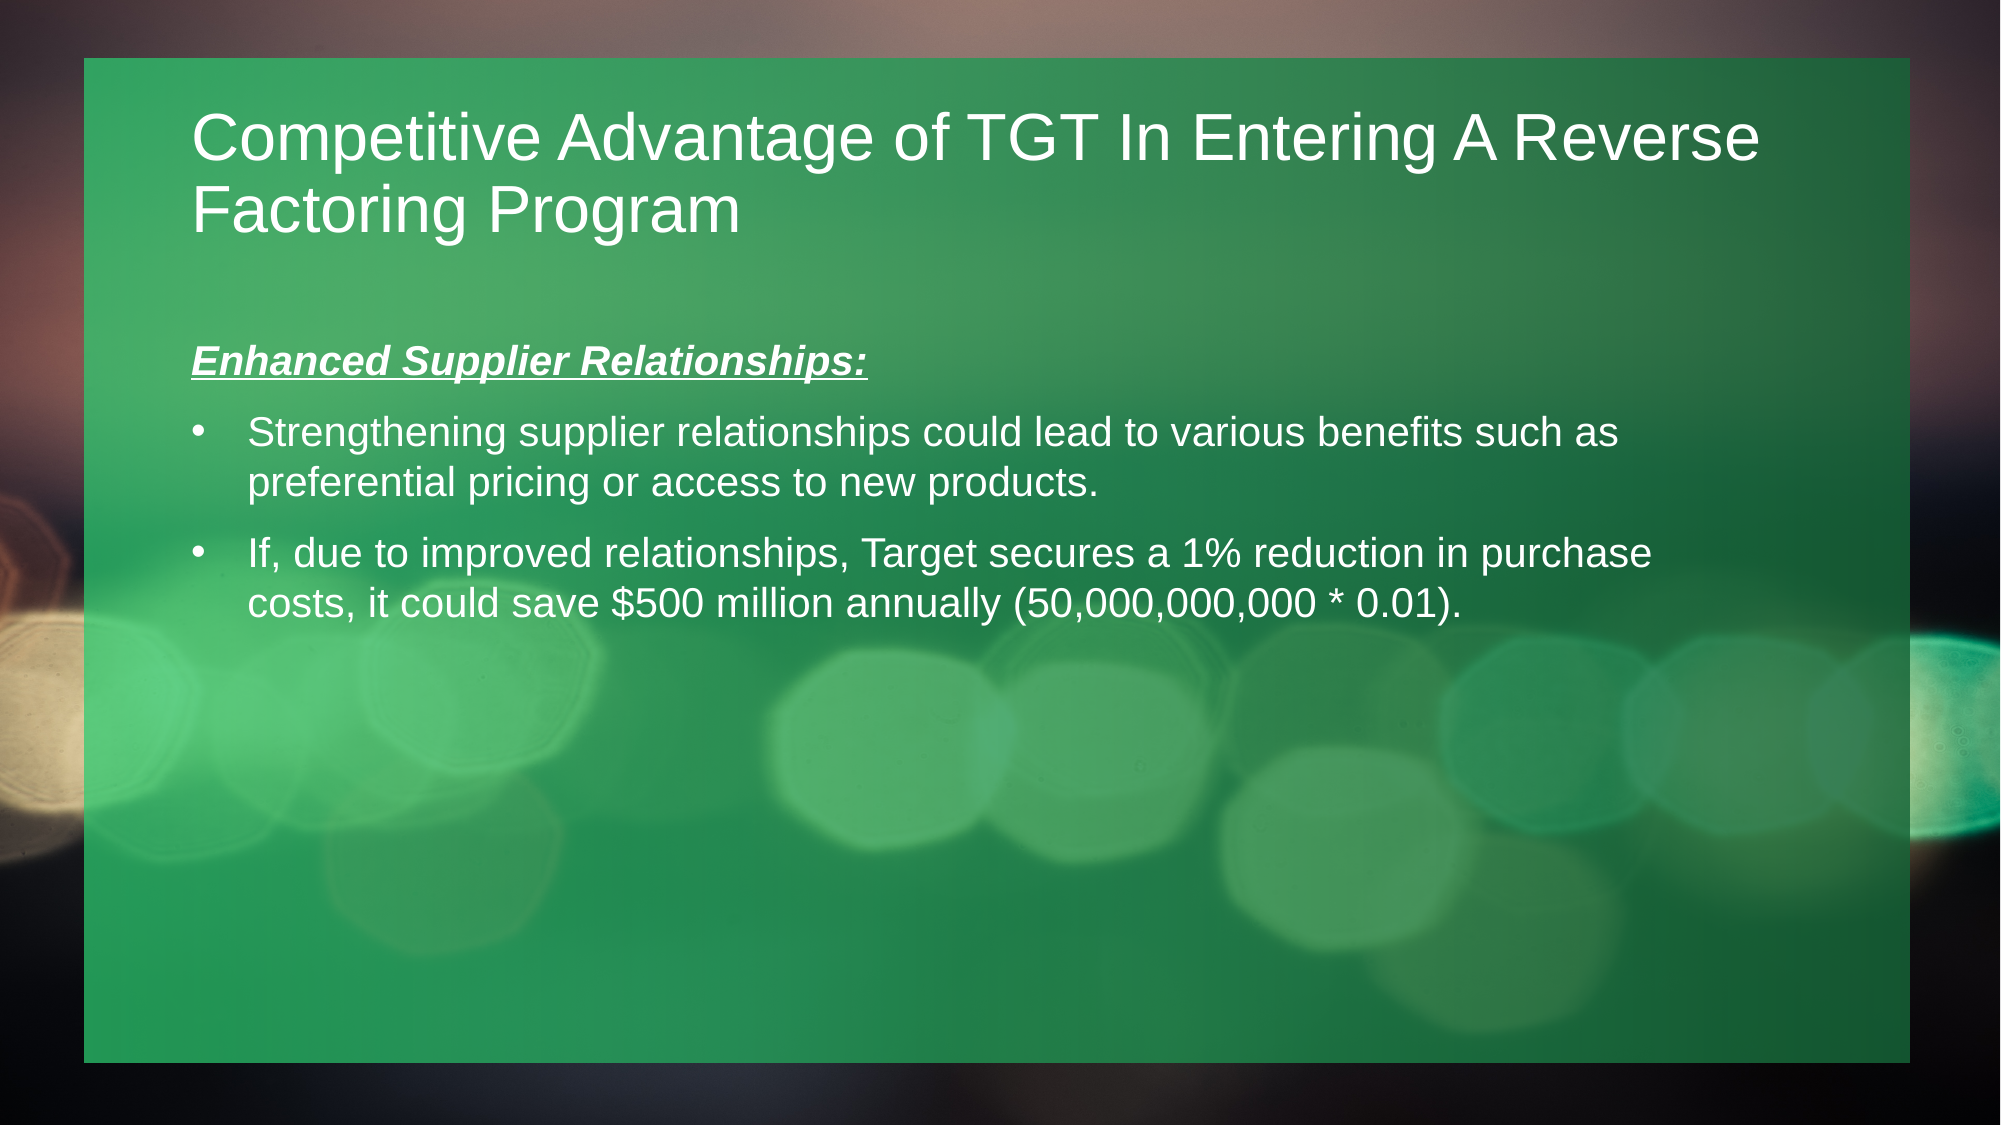

# Competitive Advantage of TGT In Entering A Reverse Factoring Program
Enhanced Supplier Relationships:
Strengthening supplier relationships could lead to various benefits such as preferential pricing or access to new products.
If, due to improved relationships, Target secures a 1% reduction in purchase costs, it could save $500 million annually (50,000,000,000 * 0.01).